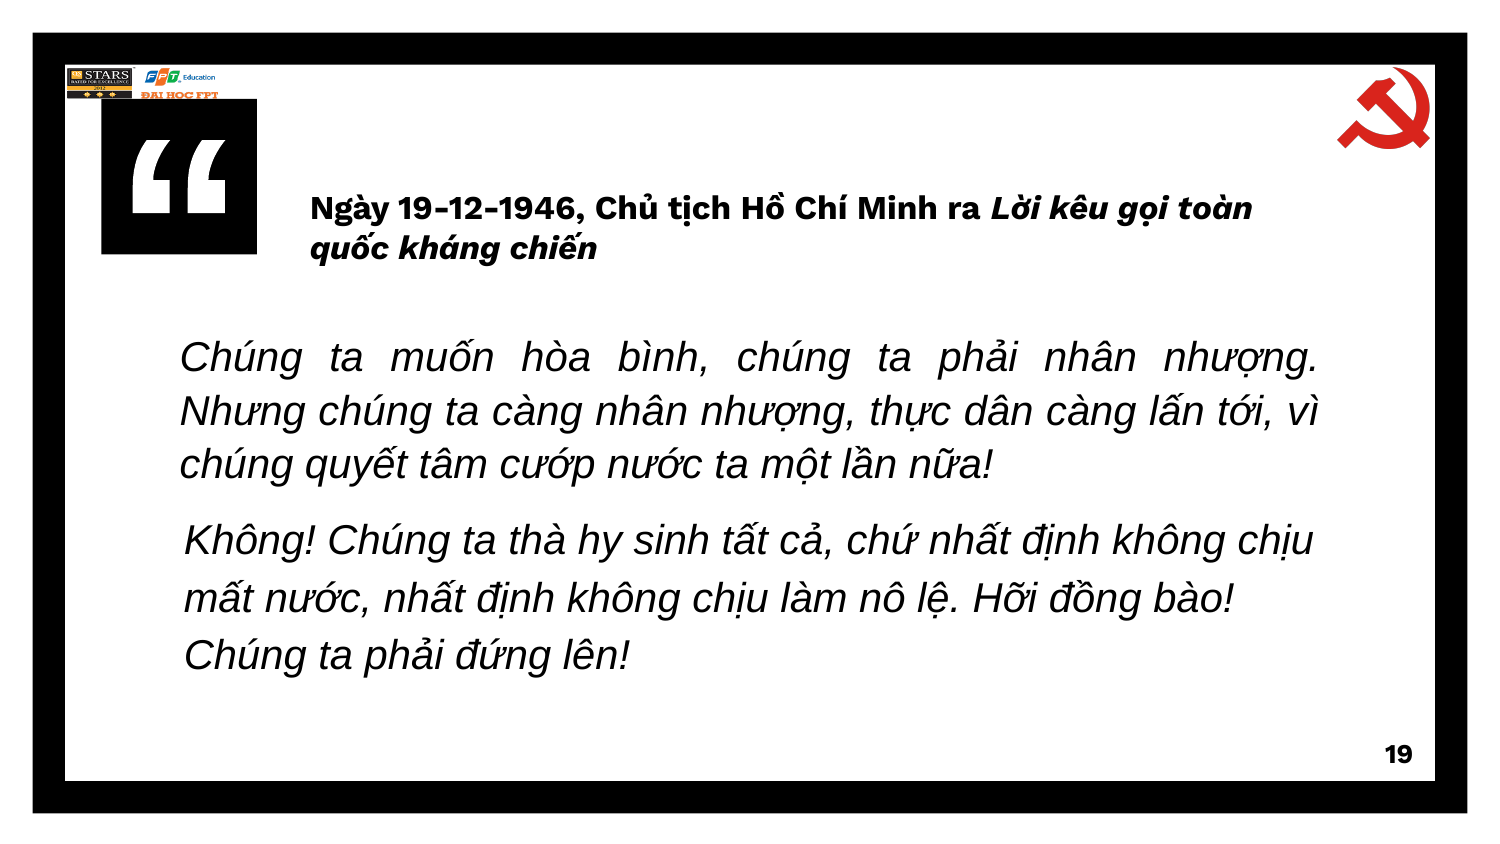

Ngày 19-12-1946, Chủ tịch Hồ Chí Minh ra Lời kêu gọi toàn quốc kháng chiến
Chúng ta muốn hòa bình, chúng ta phải nhân nhượng. Nhưng chúng ta càng nhân nhượng, thực dân càng lấn tới, vì chúng quyết tâm cướp nước ta một lần nữa!
Không! Chúng ta thà hy sinh tất cả, chứ nhất định không chịu mất nước, nhất định không chịu làm nô lệ. Hỡi đồng bào! Chúng ta phải đứng lên!
19